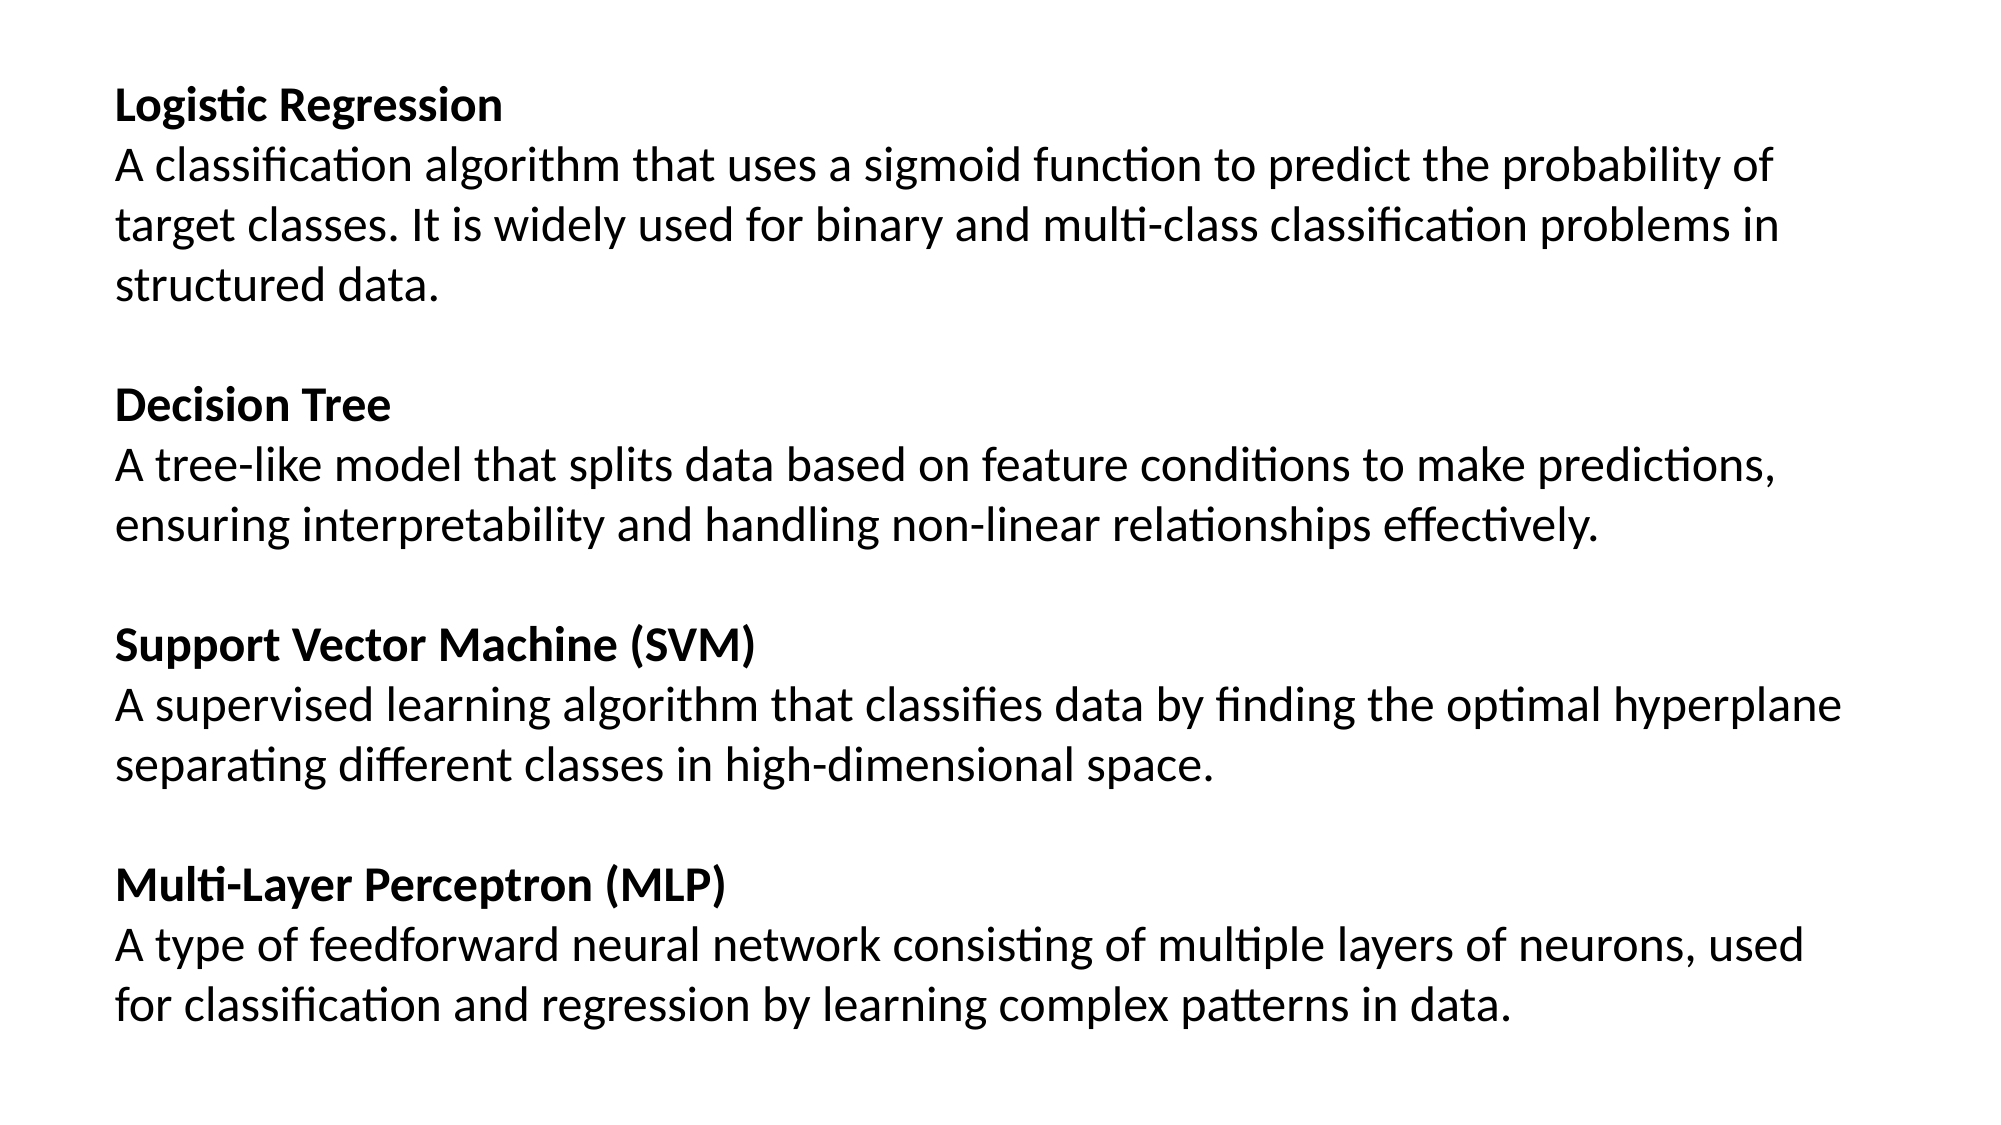

Logistic Regression
A classification algorithm that uses a sigmoid function to predict the probability of target classes. It is widely used for binary and multi-class classification problems in structured data.

Decision Tree
A tree-like model that splits data based on feature conditions to make predictions, ensuring interpretability and handling non-linear relationships effectively.

Support Vector Machine (SVM)
A supervised learning algorithm that classifies data by finding the optimal hyperplane separating different classes in high-dimensional space.

Multi-Layer Perceptron (MLP)
A type of feedforward neural network consisting of multiple layers of neurons, used for classification and regression by learning complex patterns in data.